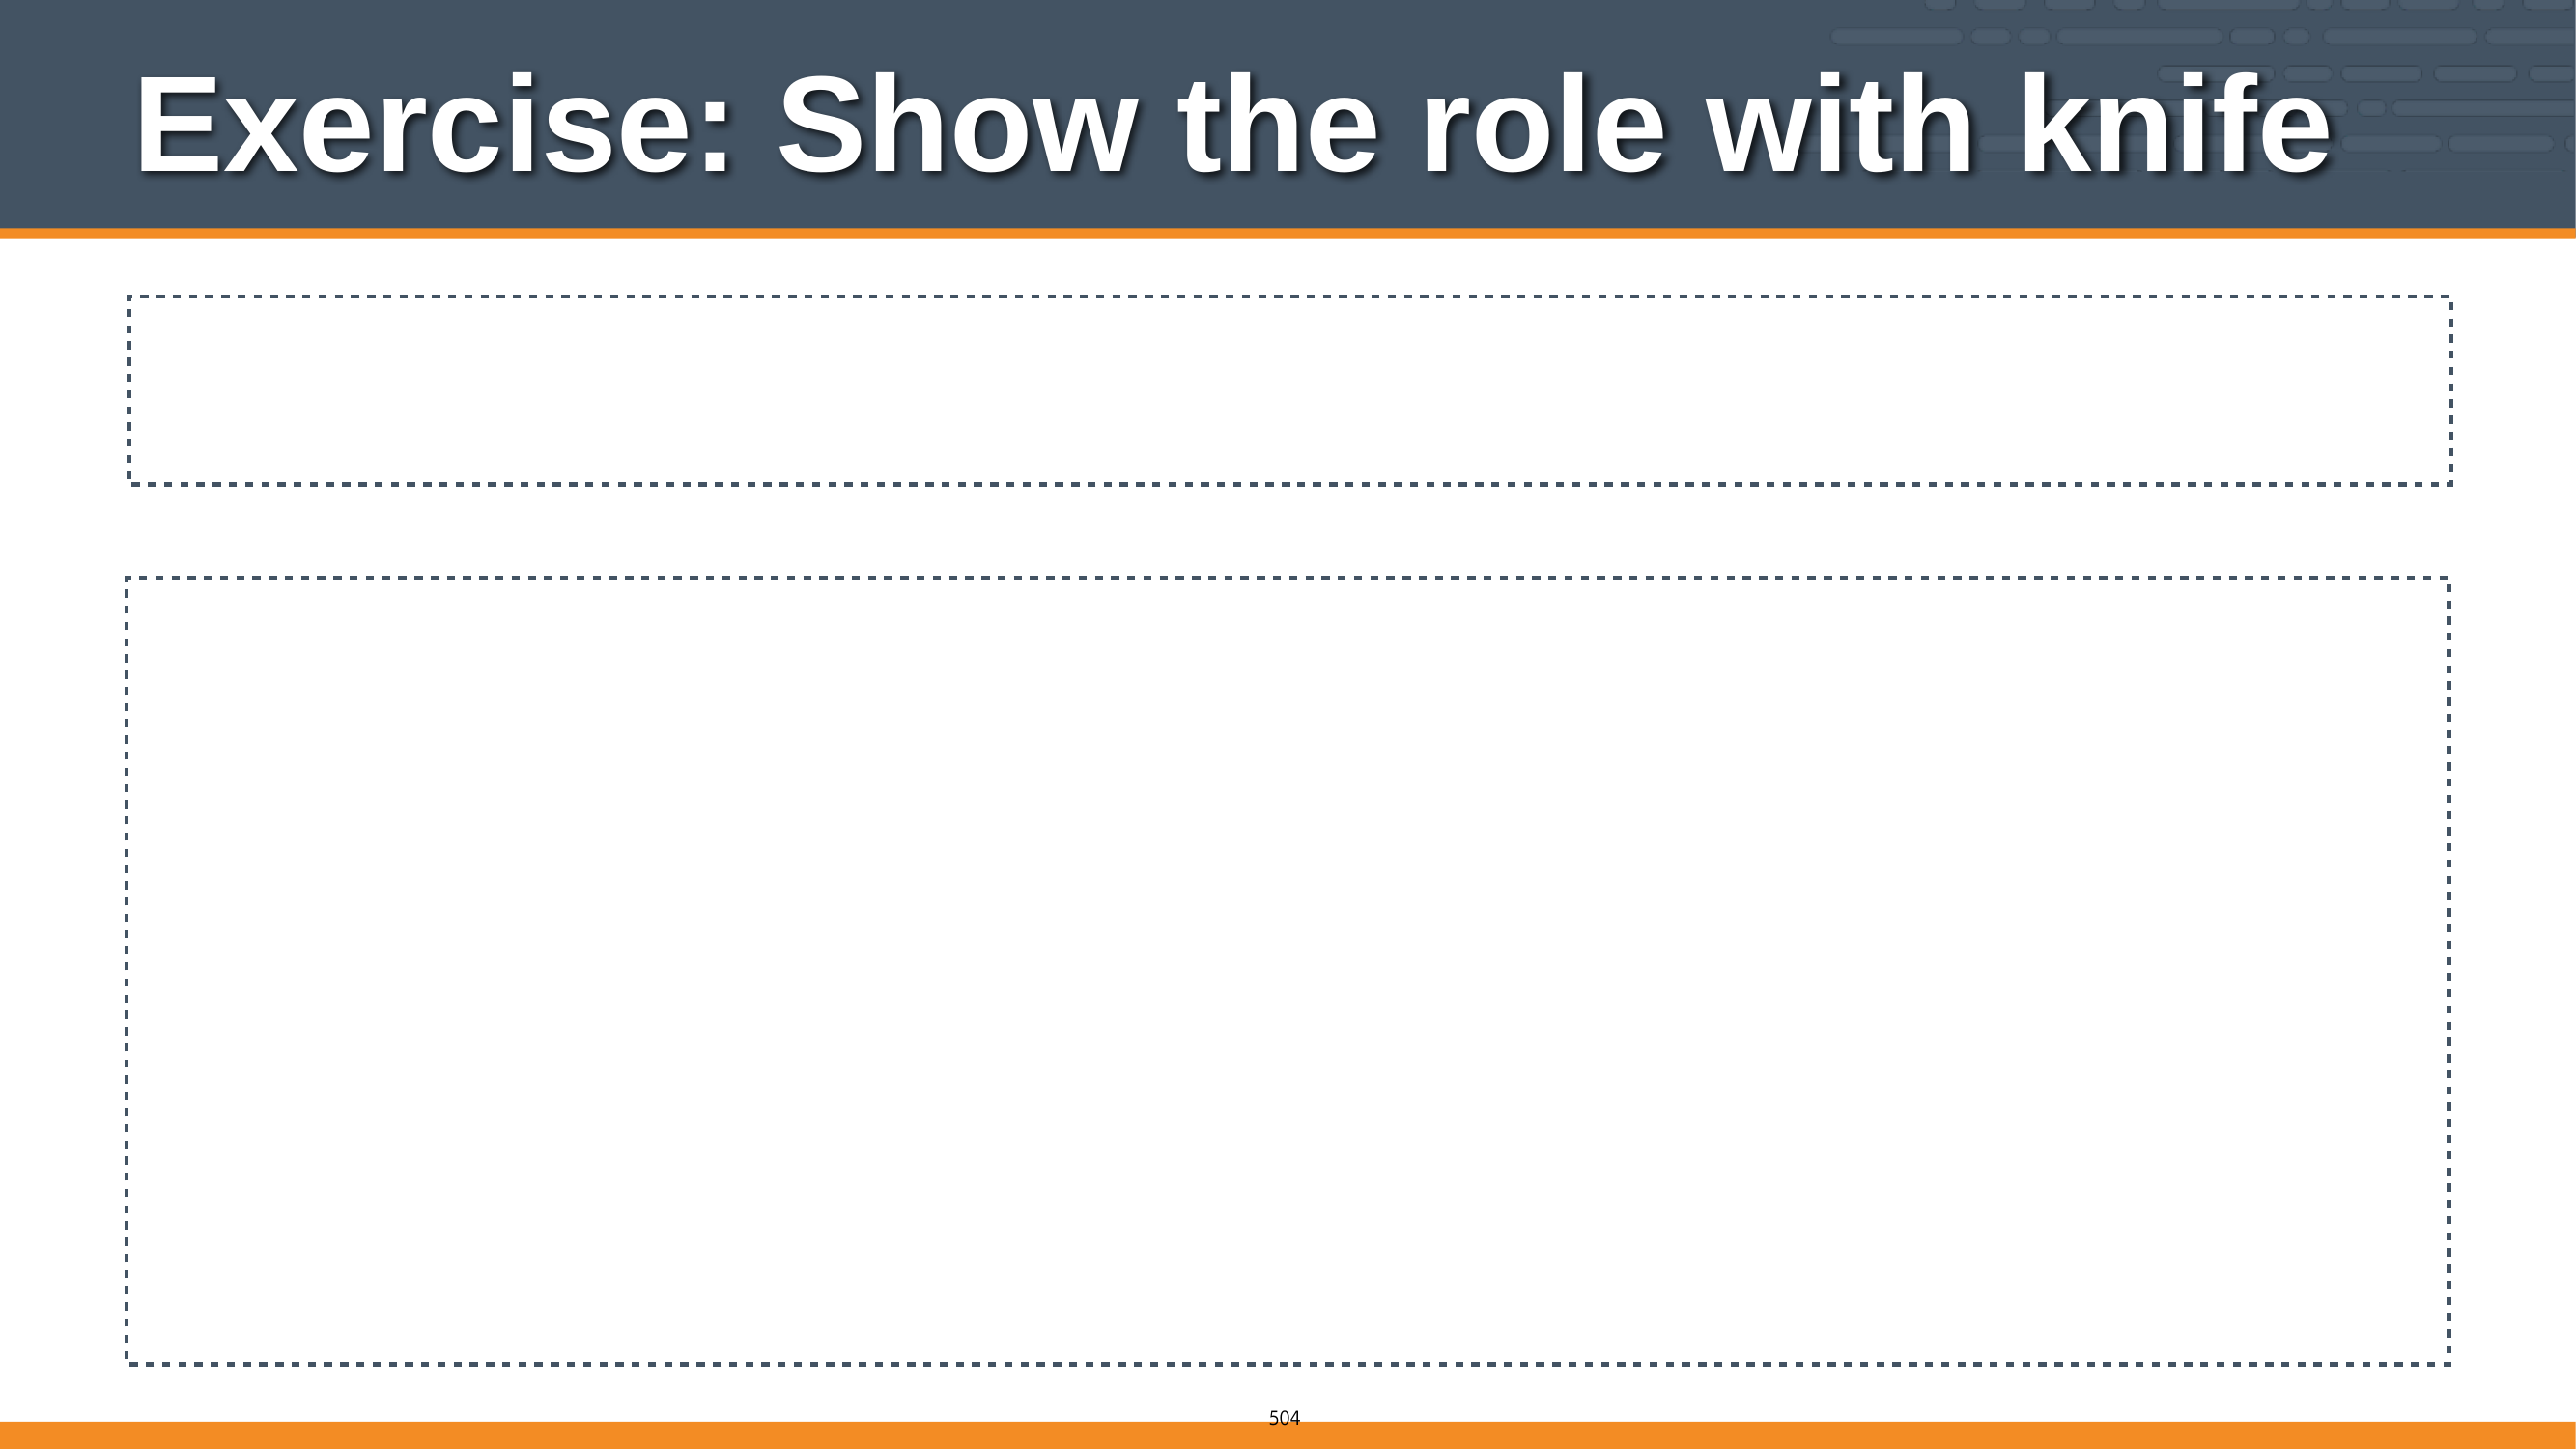

Exercise: Show the role with knife
$ knife role show webserver
chef_type:            role
default_attributes:
  apache:
    sites:
      admin:
        port:  8000
description:          Web Server
env_run_lists:
json_class:           Chef::Role
name:                 webserver
override_attributes:
run_list:             recipe[apache]
504